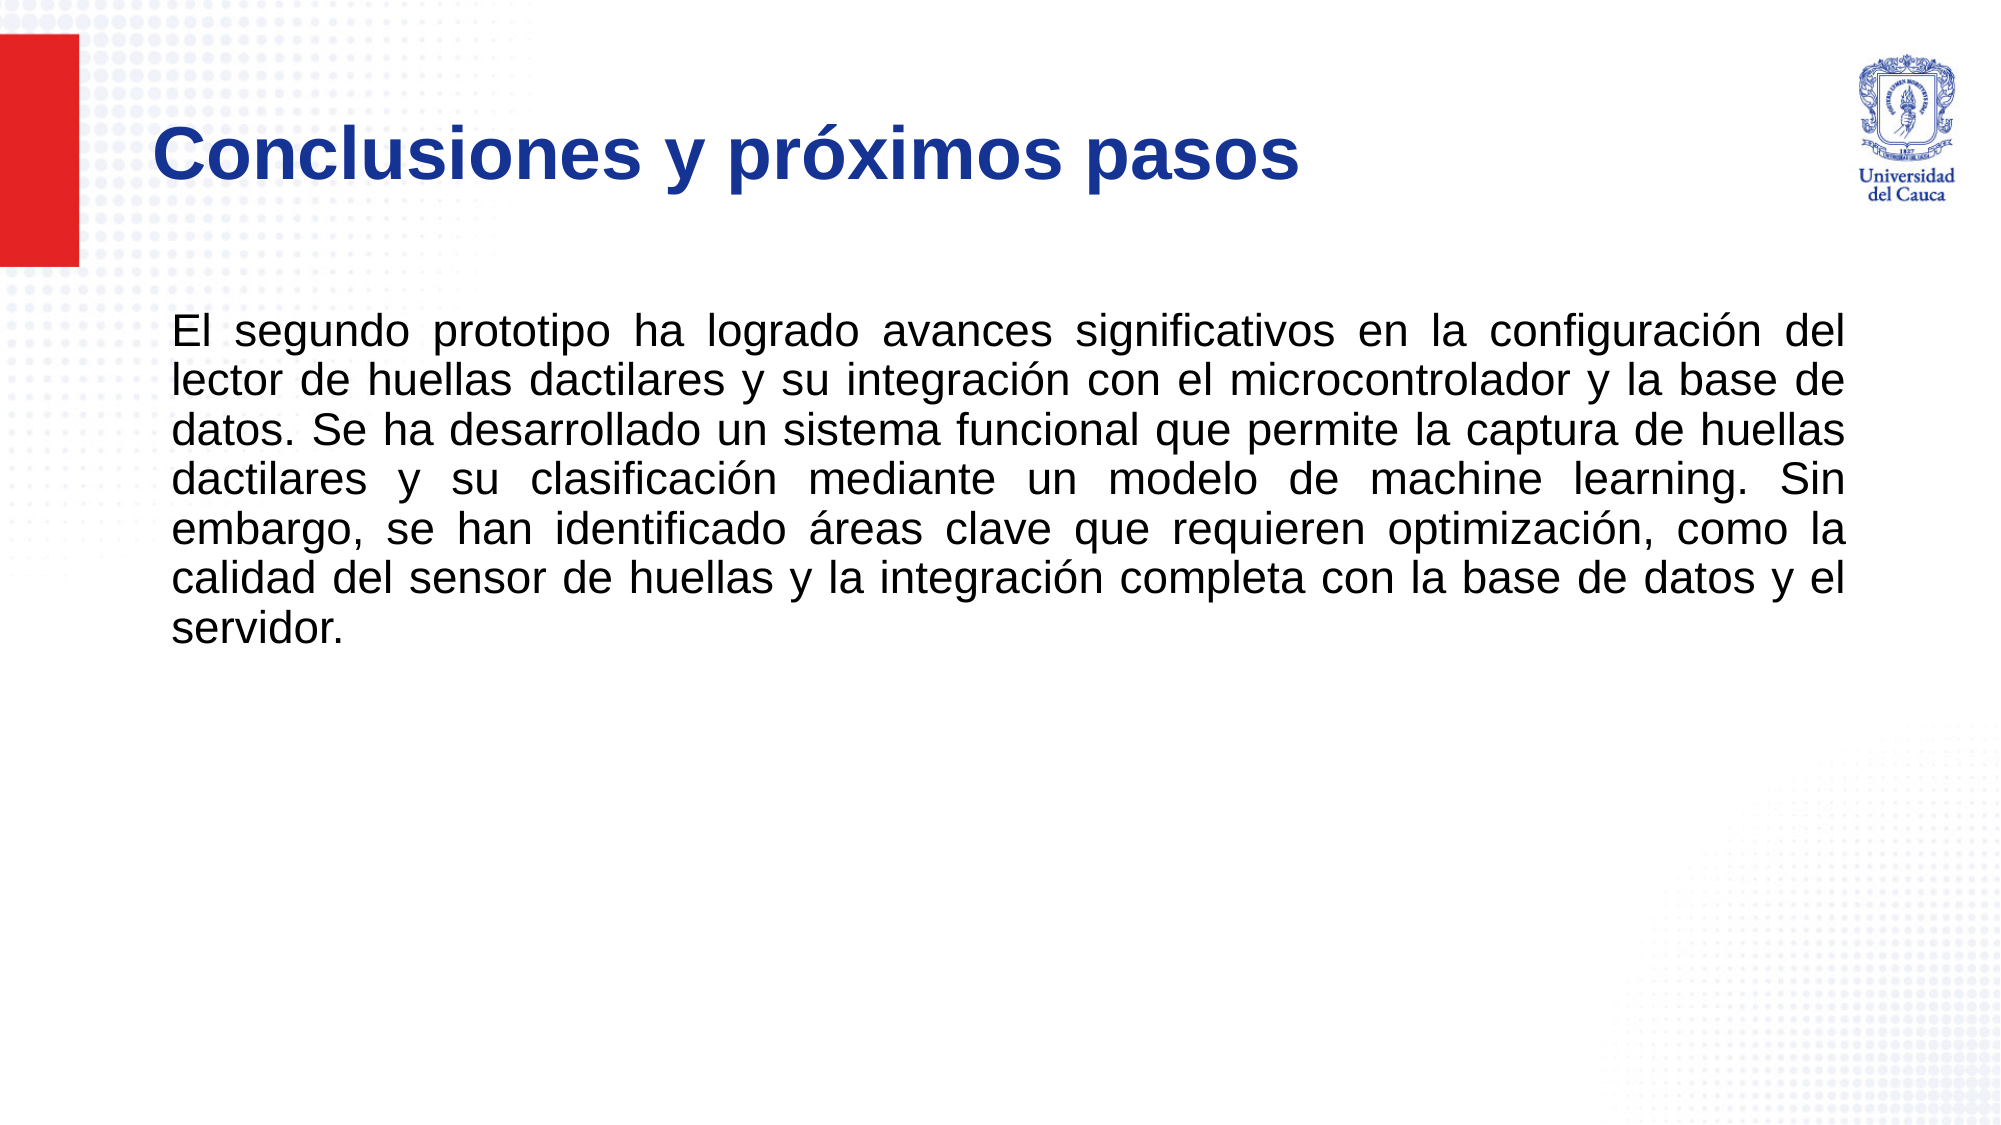

# Conclusiones y próximos pasos
El segundo prototipo ha logrado avances significativos en la configuración del lector de huellas dactilares y su integración con el microcontrolador y la base de datos. Se ha desarrollado un sistema funcional que permite la captura de huellas dactilares y su clasificación mediante un modelo de machine learning. Sin embargo, se han identificado áreas clave que requieren optimización, como la calidad del sensor de huellas y la integración completa con la base de datos y el servidor.